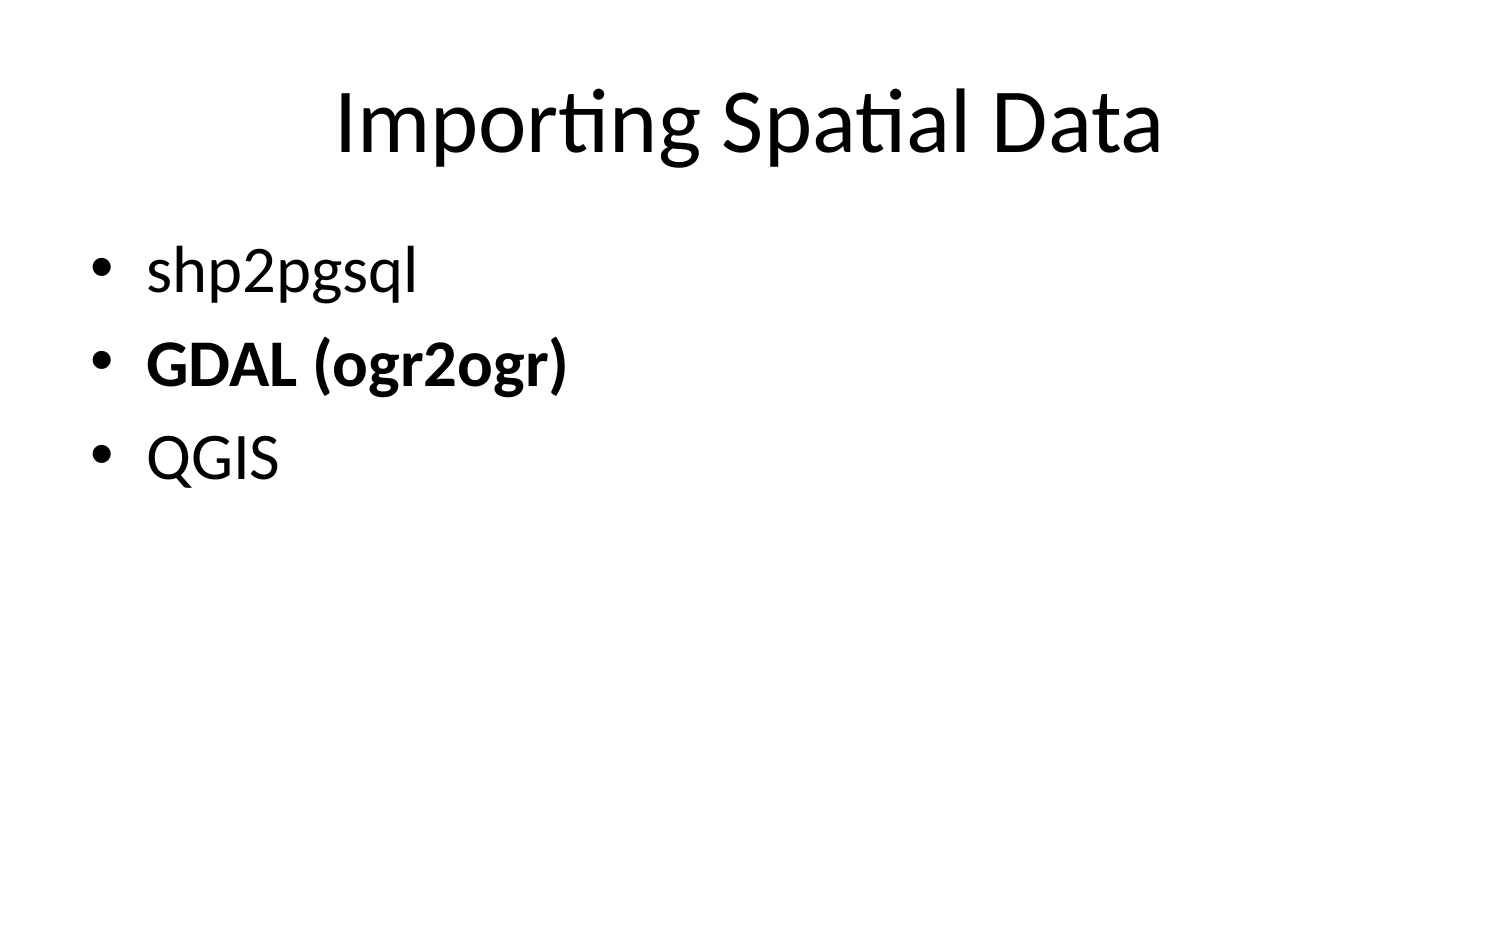

# Importing Spatial Data
shp2pgsql
GDAL (ogr2ogr)
QGIS